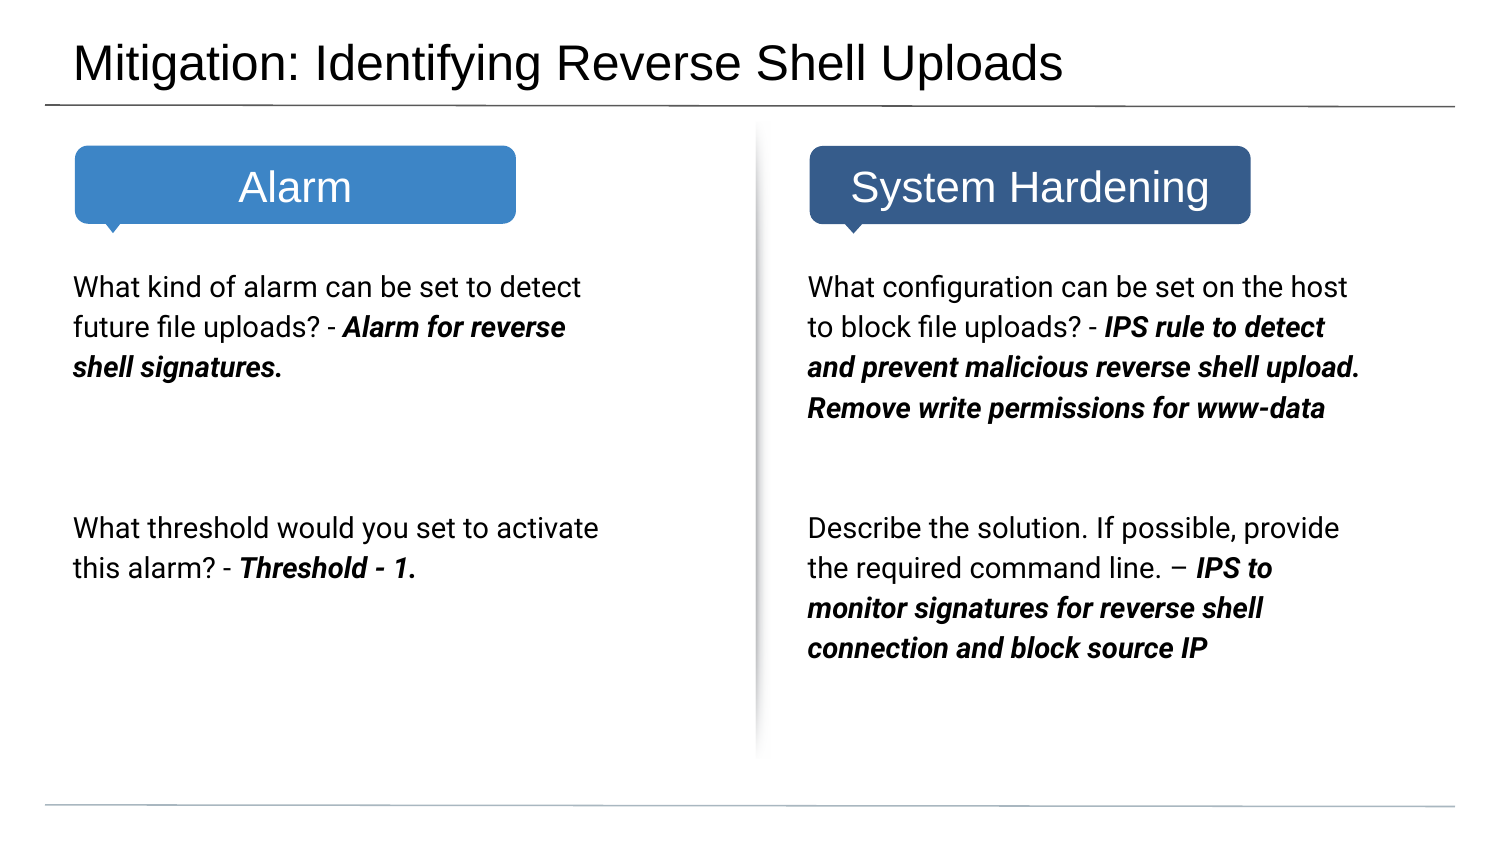

# Mitigation: Identifying Reverse Shell Uploads
What kind of alarm can be set to detect future file uploads? - Alarm for reverse shell signatures.

What threshold would you set to activate this alarm? - Threshold - 1.

What configuration can be set on the host to block file uploads? - IPS rule to detect and prevent malicious reverse shell upload. Remove write permissions for www-data

Describe the solution. If possible, provide the required command line. – IPS to monitor signatures for reverse shell connection and block source IP